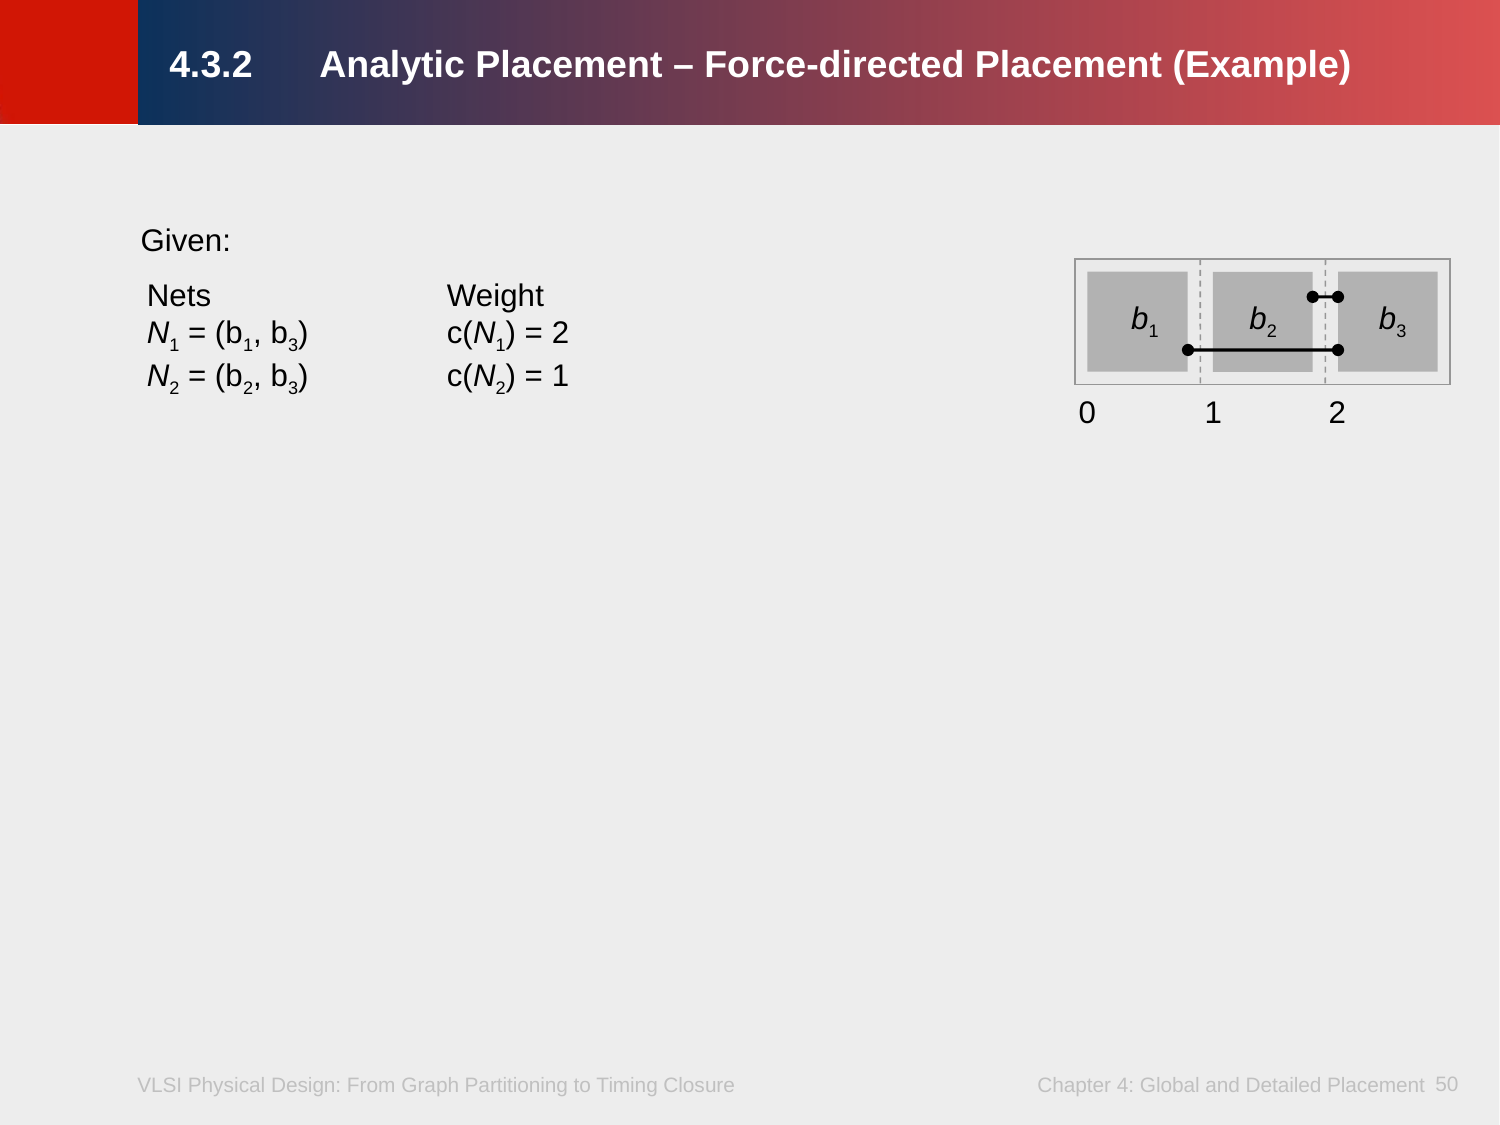

# 4.3.2	Analytic Placement – Force-directed Placement (Example)
Given:

Nets		Weight
N1 = (b1, b3)	c(N1) = 2
N2 = (b2, b3)	c(N2) = 1

b1
b2
b3

0
1
2
50